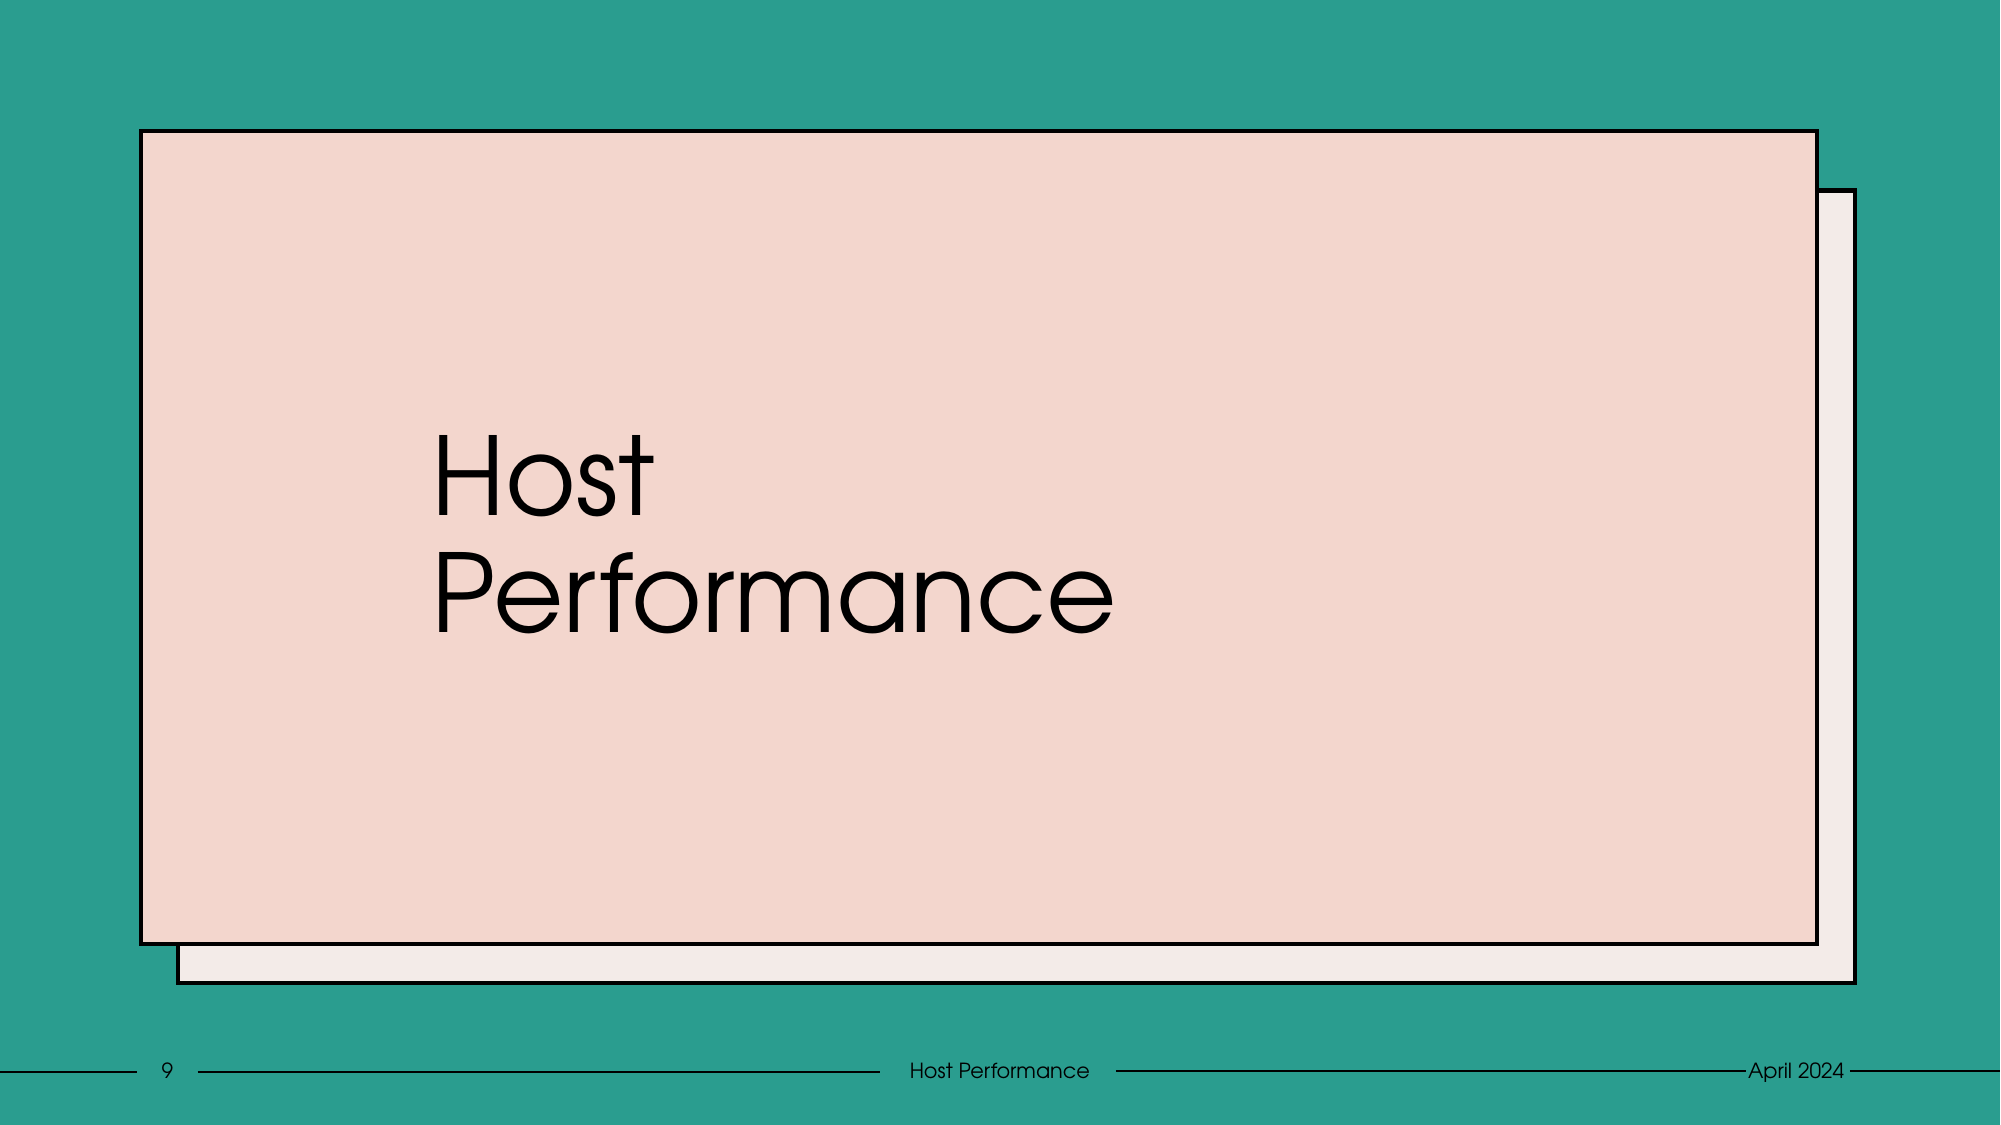

# Host Performance
9
Host Performance
April 2024